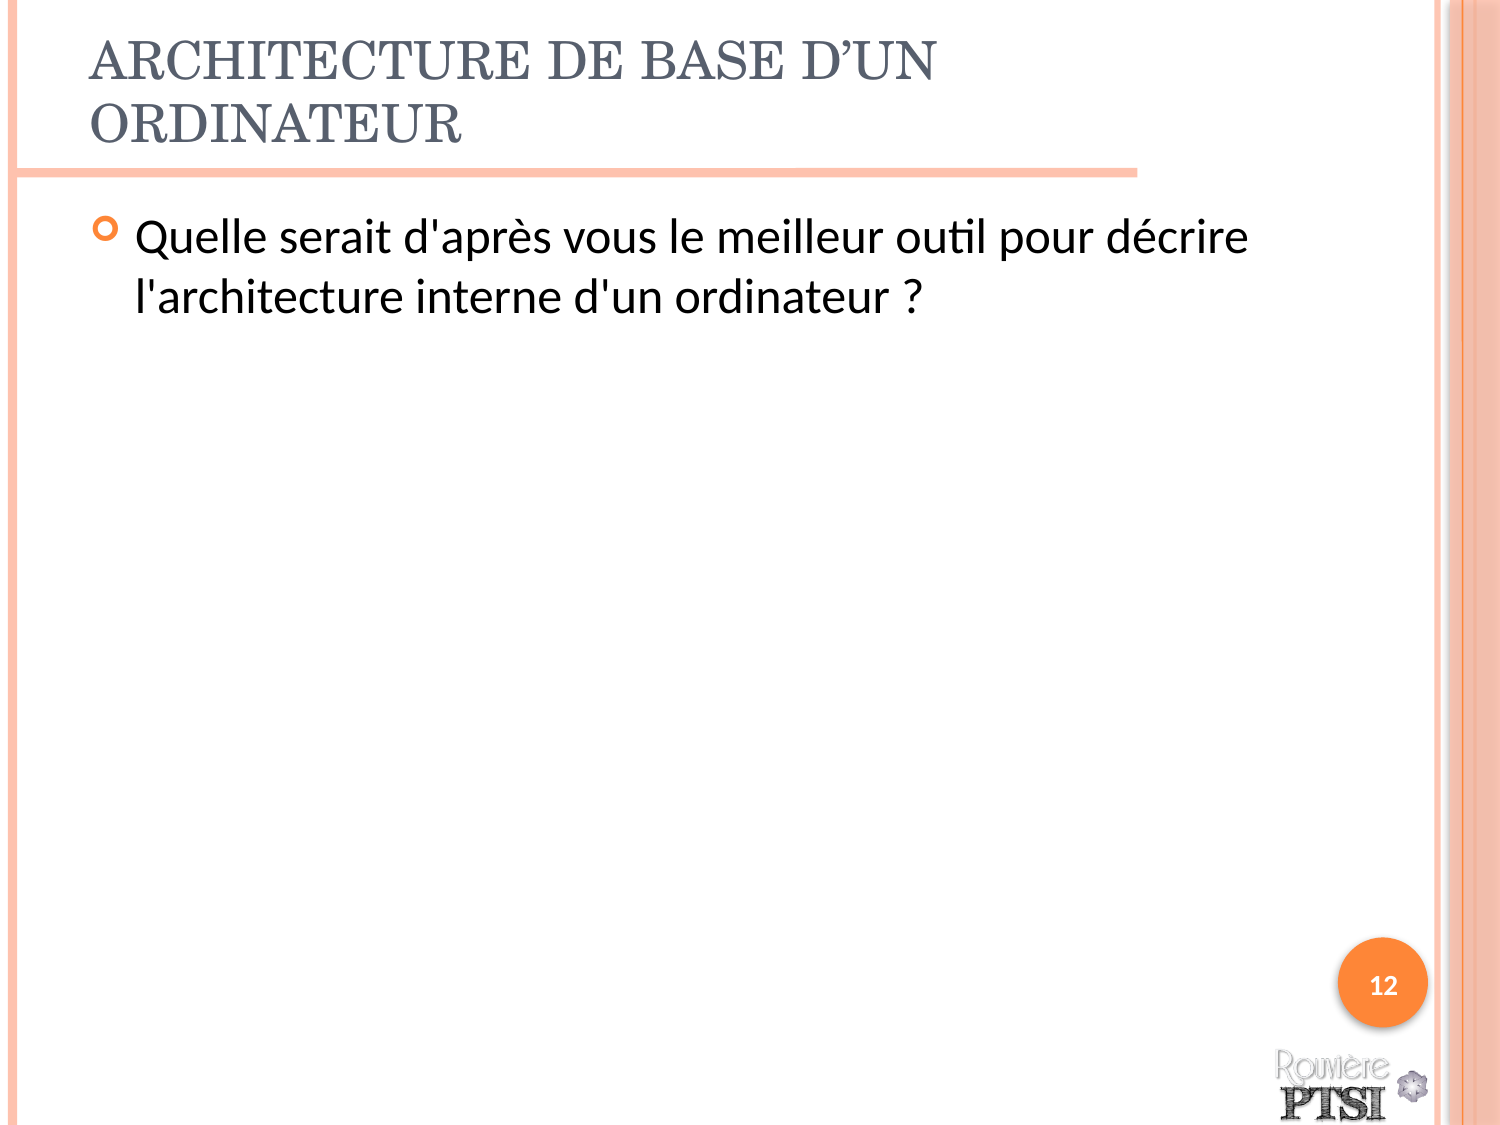

# Architecture de base d’un ordinateur
Quelle serait d'après vous le meilleur outil pour décrire l'architecture interne d'un ordinateur ?

12